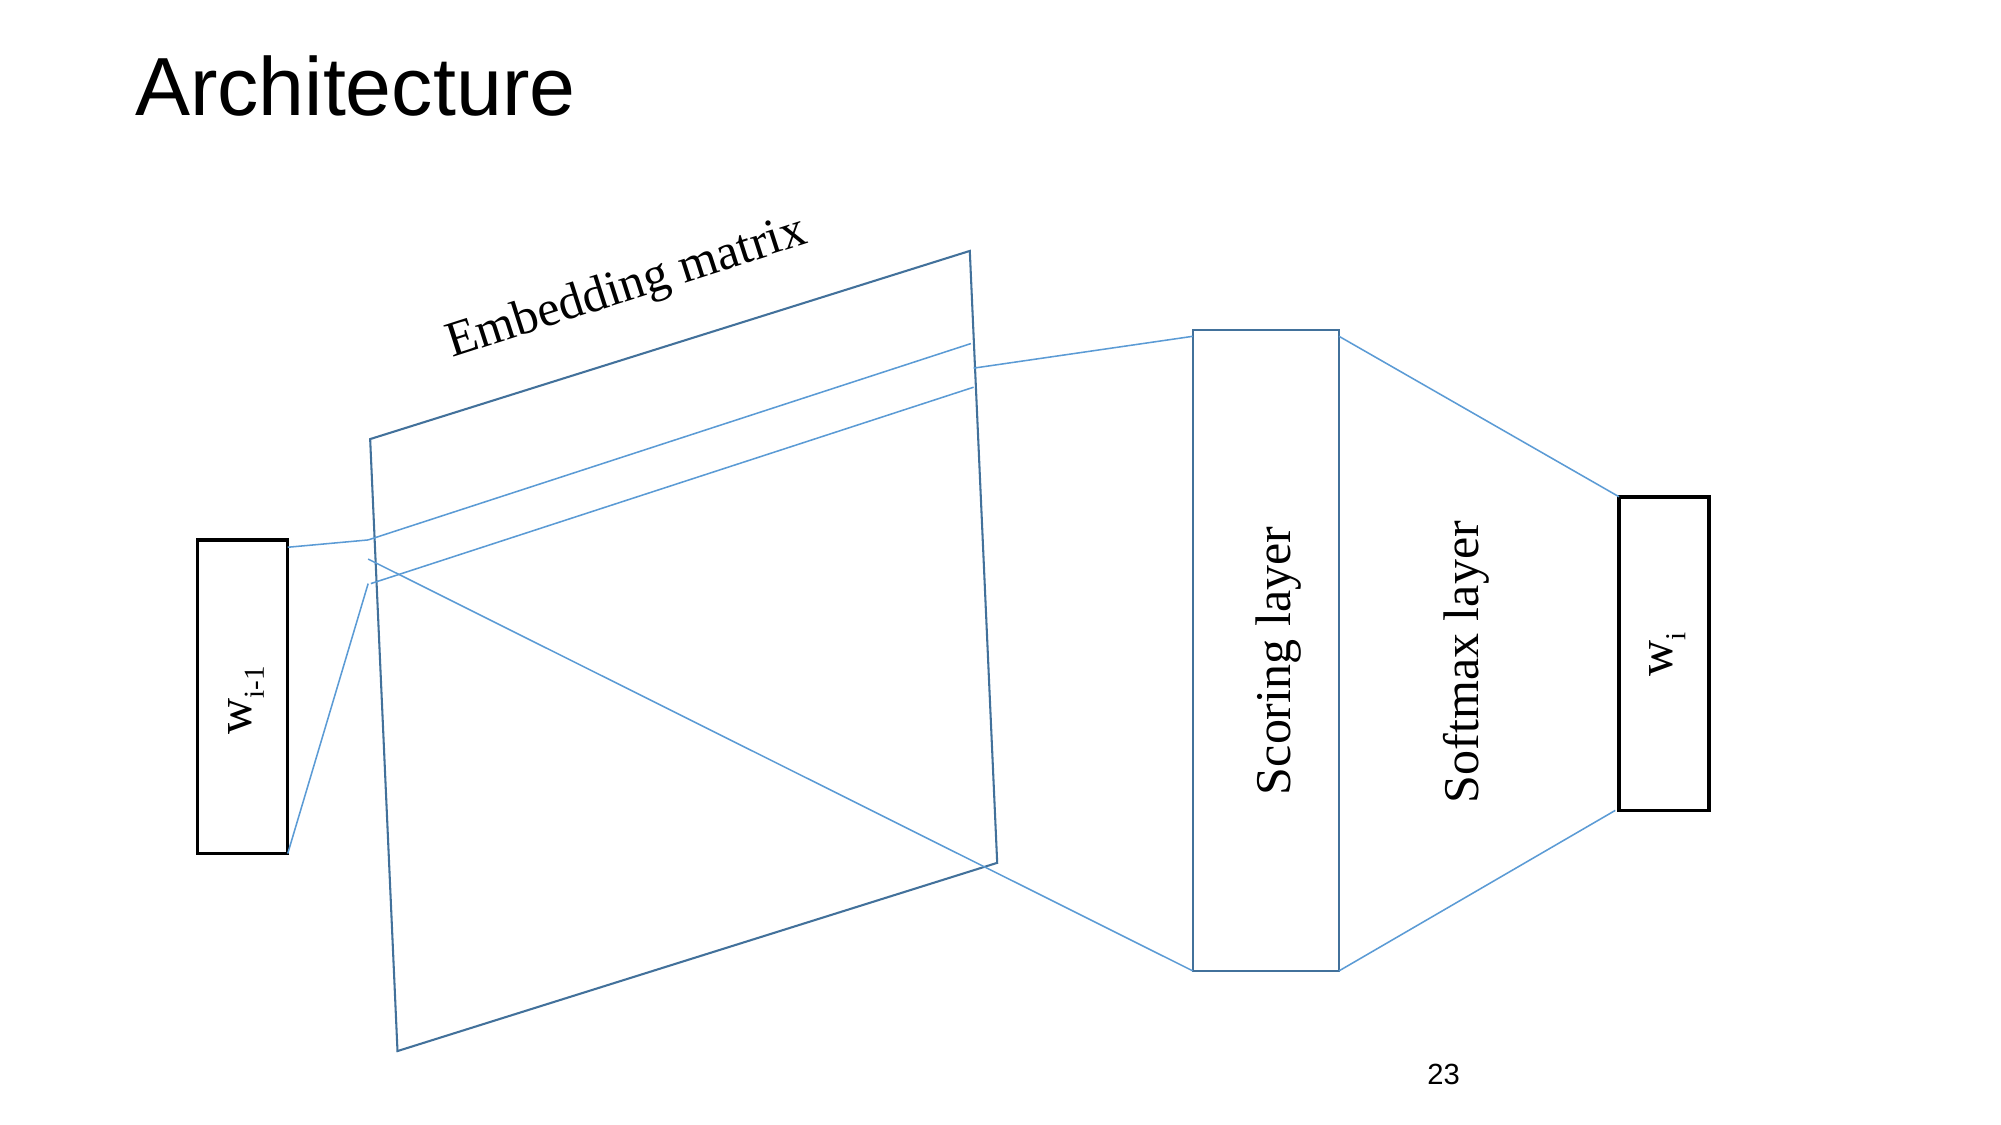

# Architecture
Embedding matrix

Scoring layer
wi
Softmax layer
wi-1
23